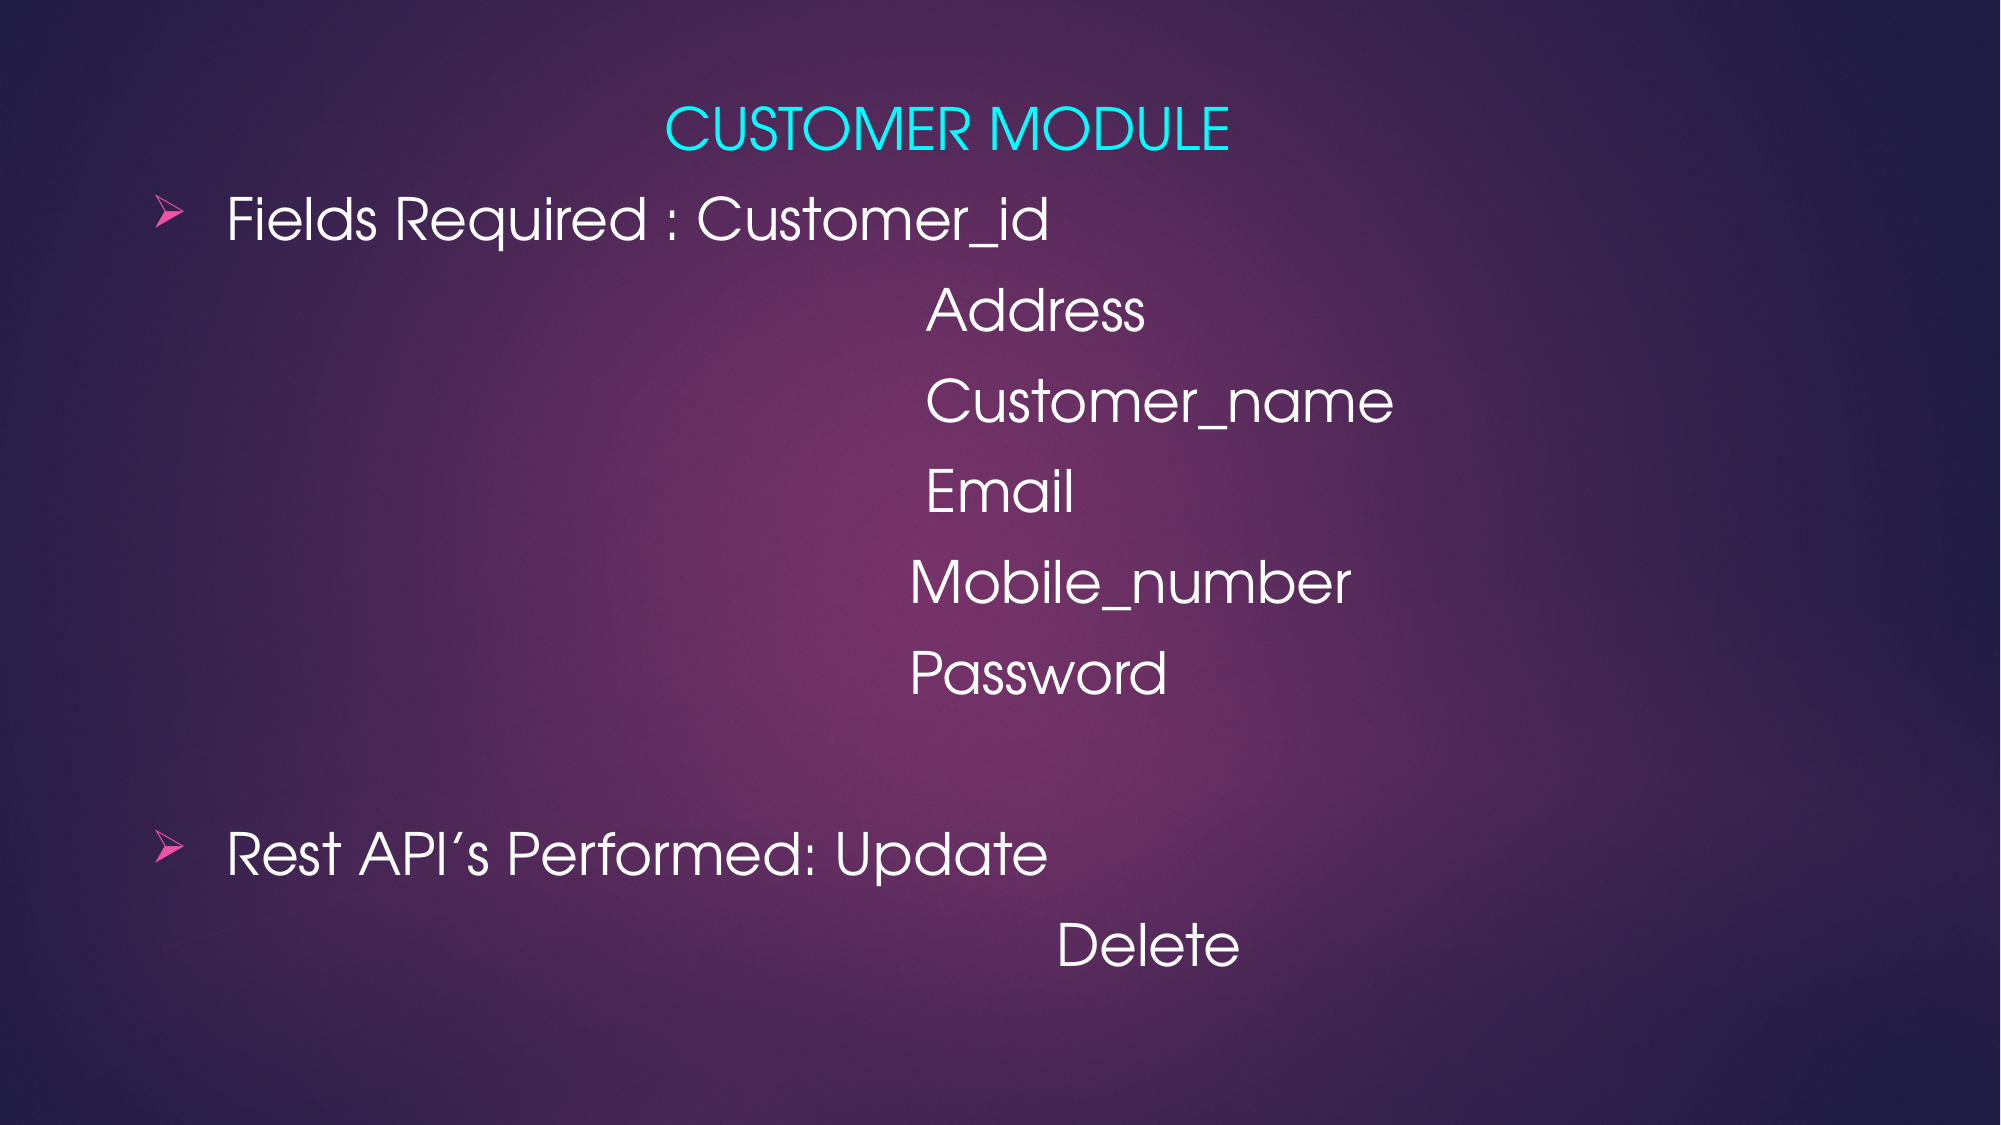

CUSTOMER MODULE
Fields Required : Customer_id
			                    Address
			                    Customer_name
			                    Email
			                   Mobile_number
			                   Password

Rest API’s Performed: Update
			                            Delete